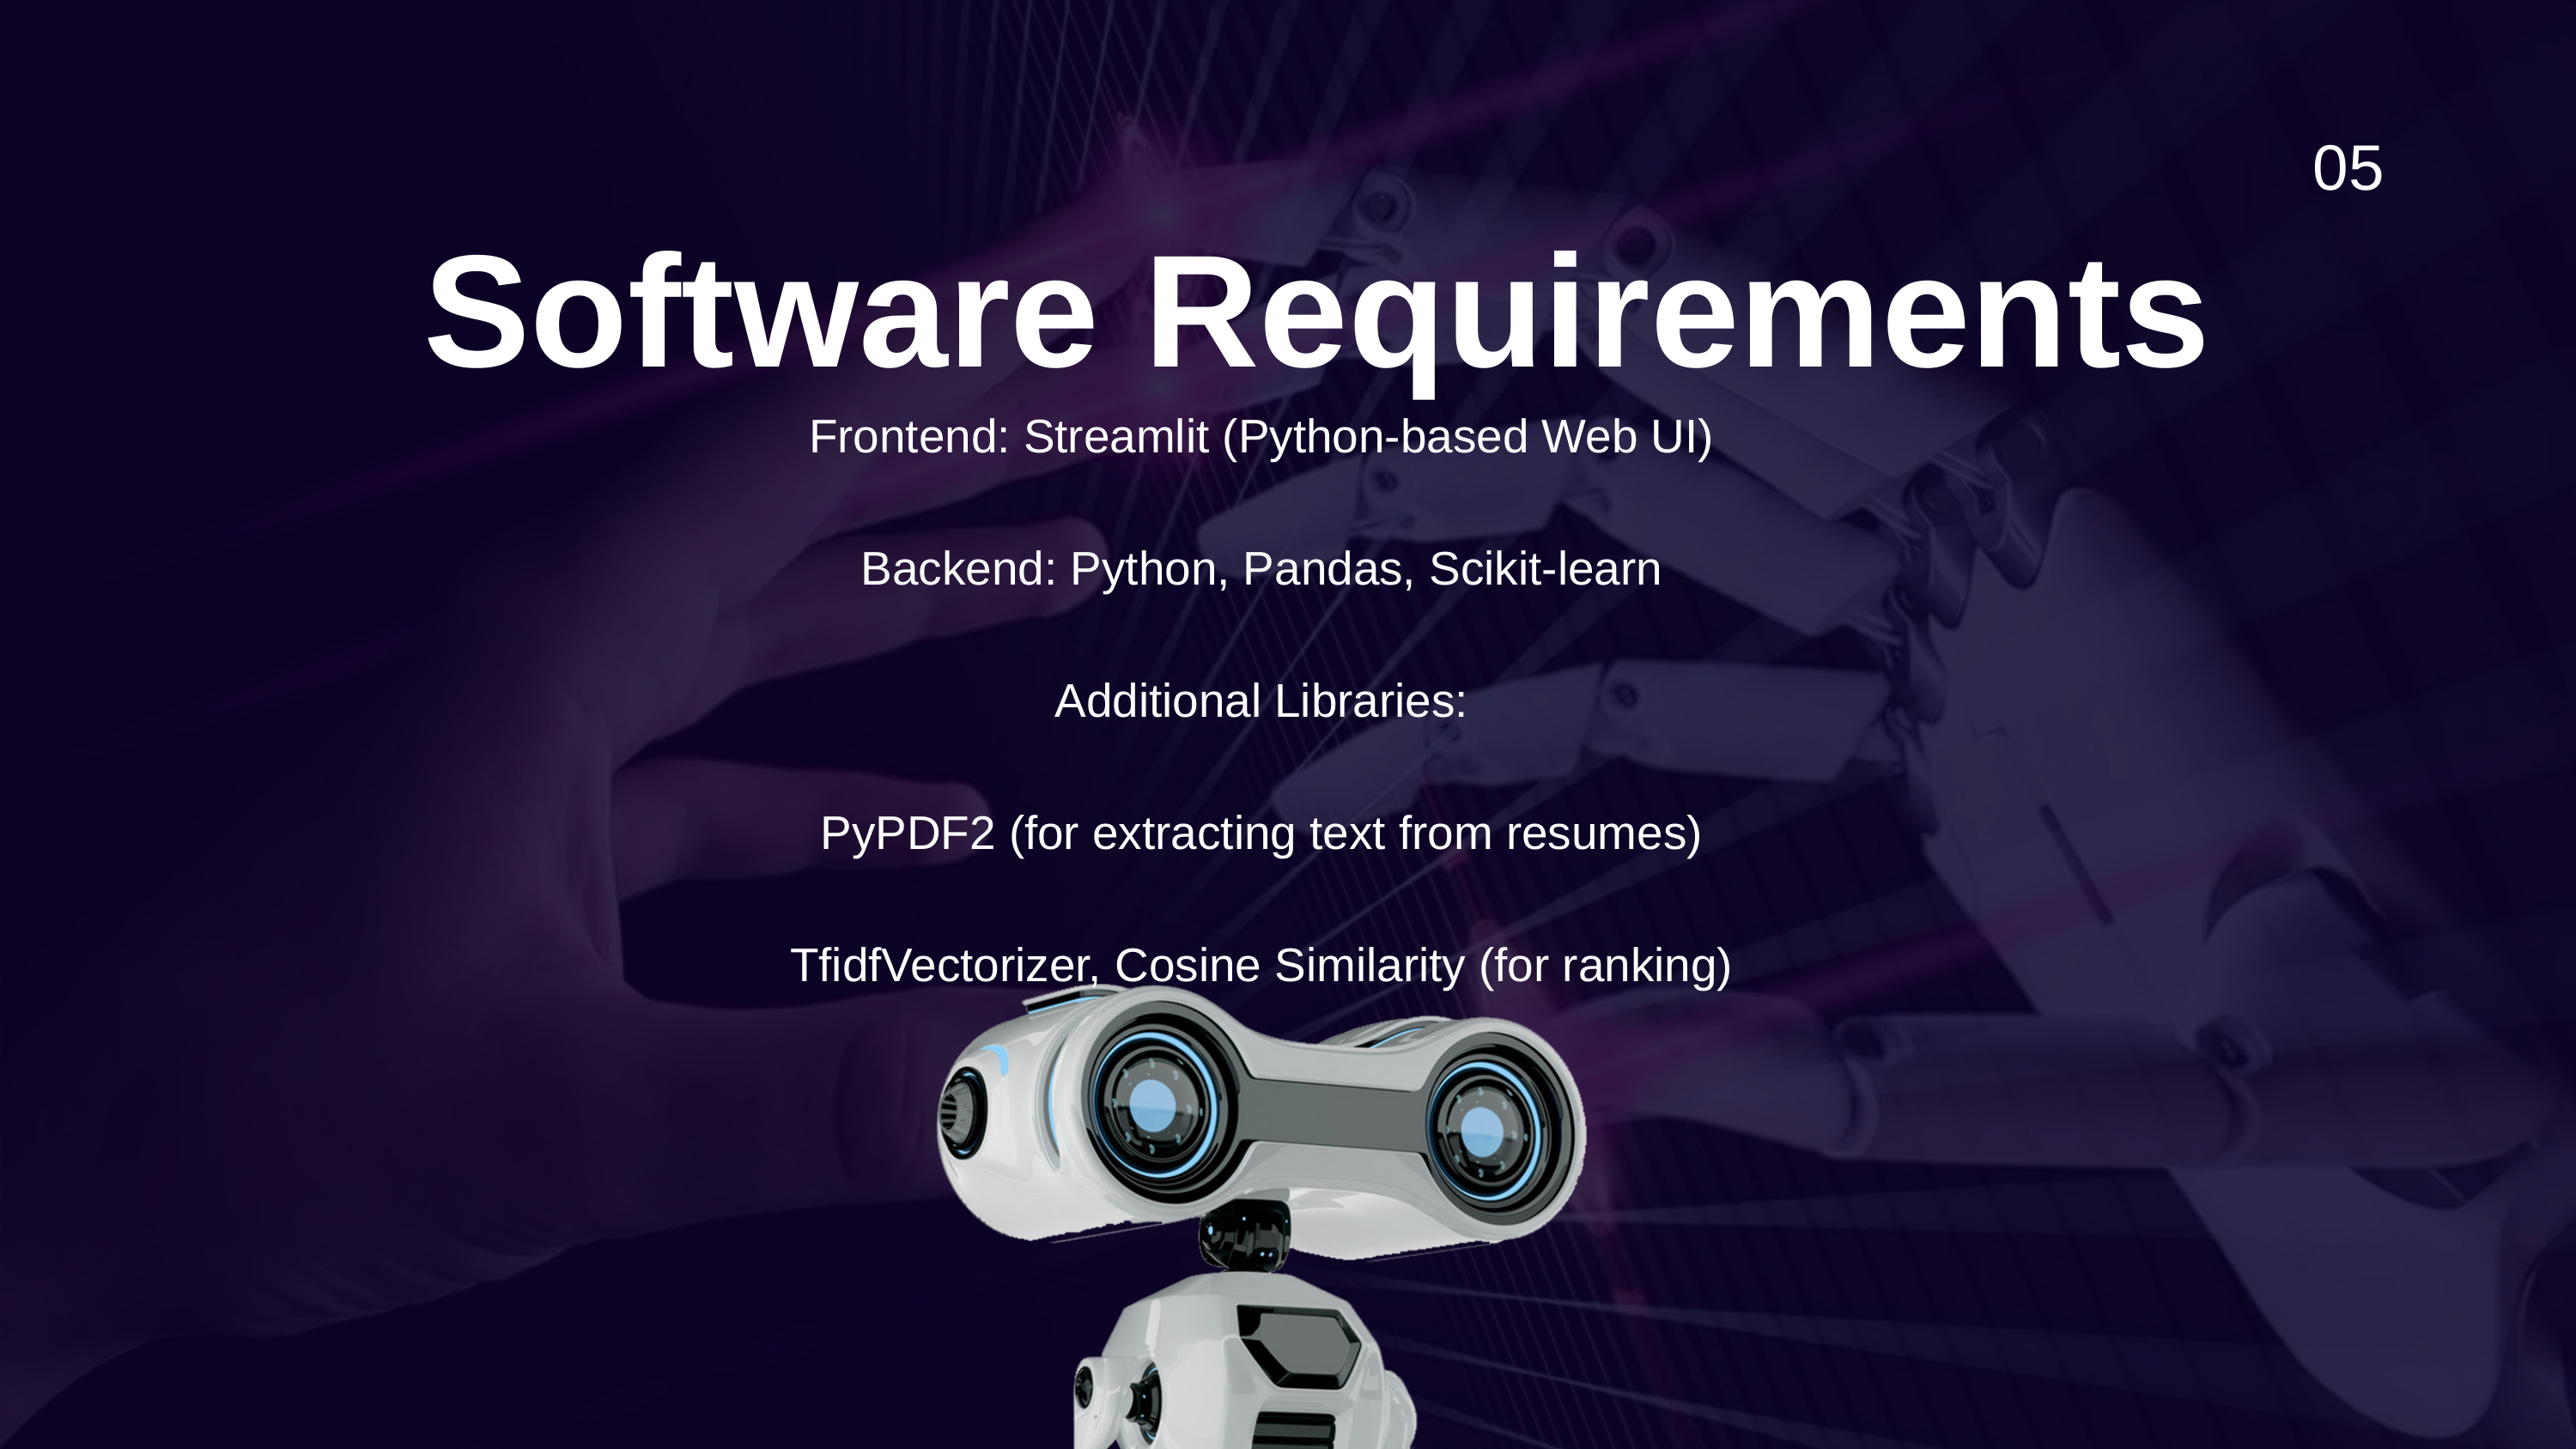

05
Software Requirements

Frontend: Streamlit (Python-based Web UI)

Backend: Python, Pandas, Scikit-learn

Additional Libraries:

PyPDF2 (for extracting text from resumes)

TfidfVectorizer, Cosine Similarity (for ranking)